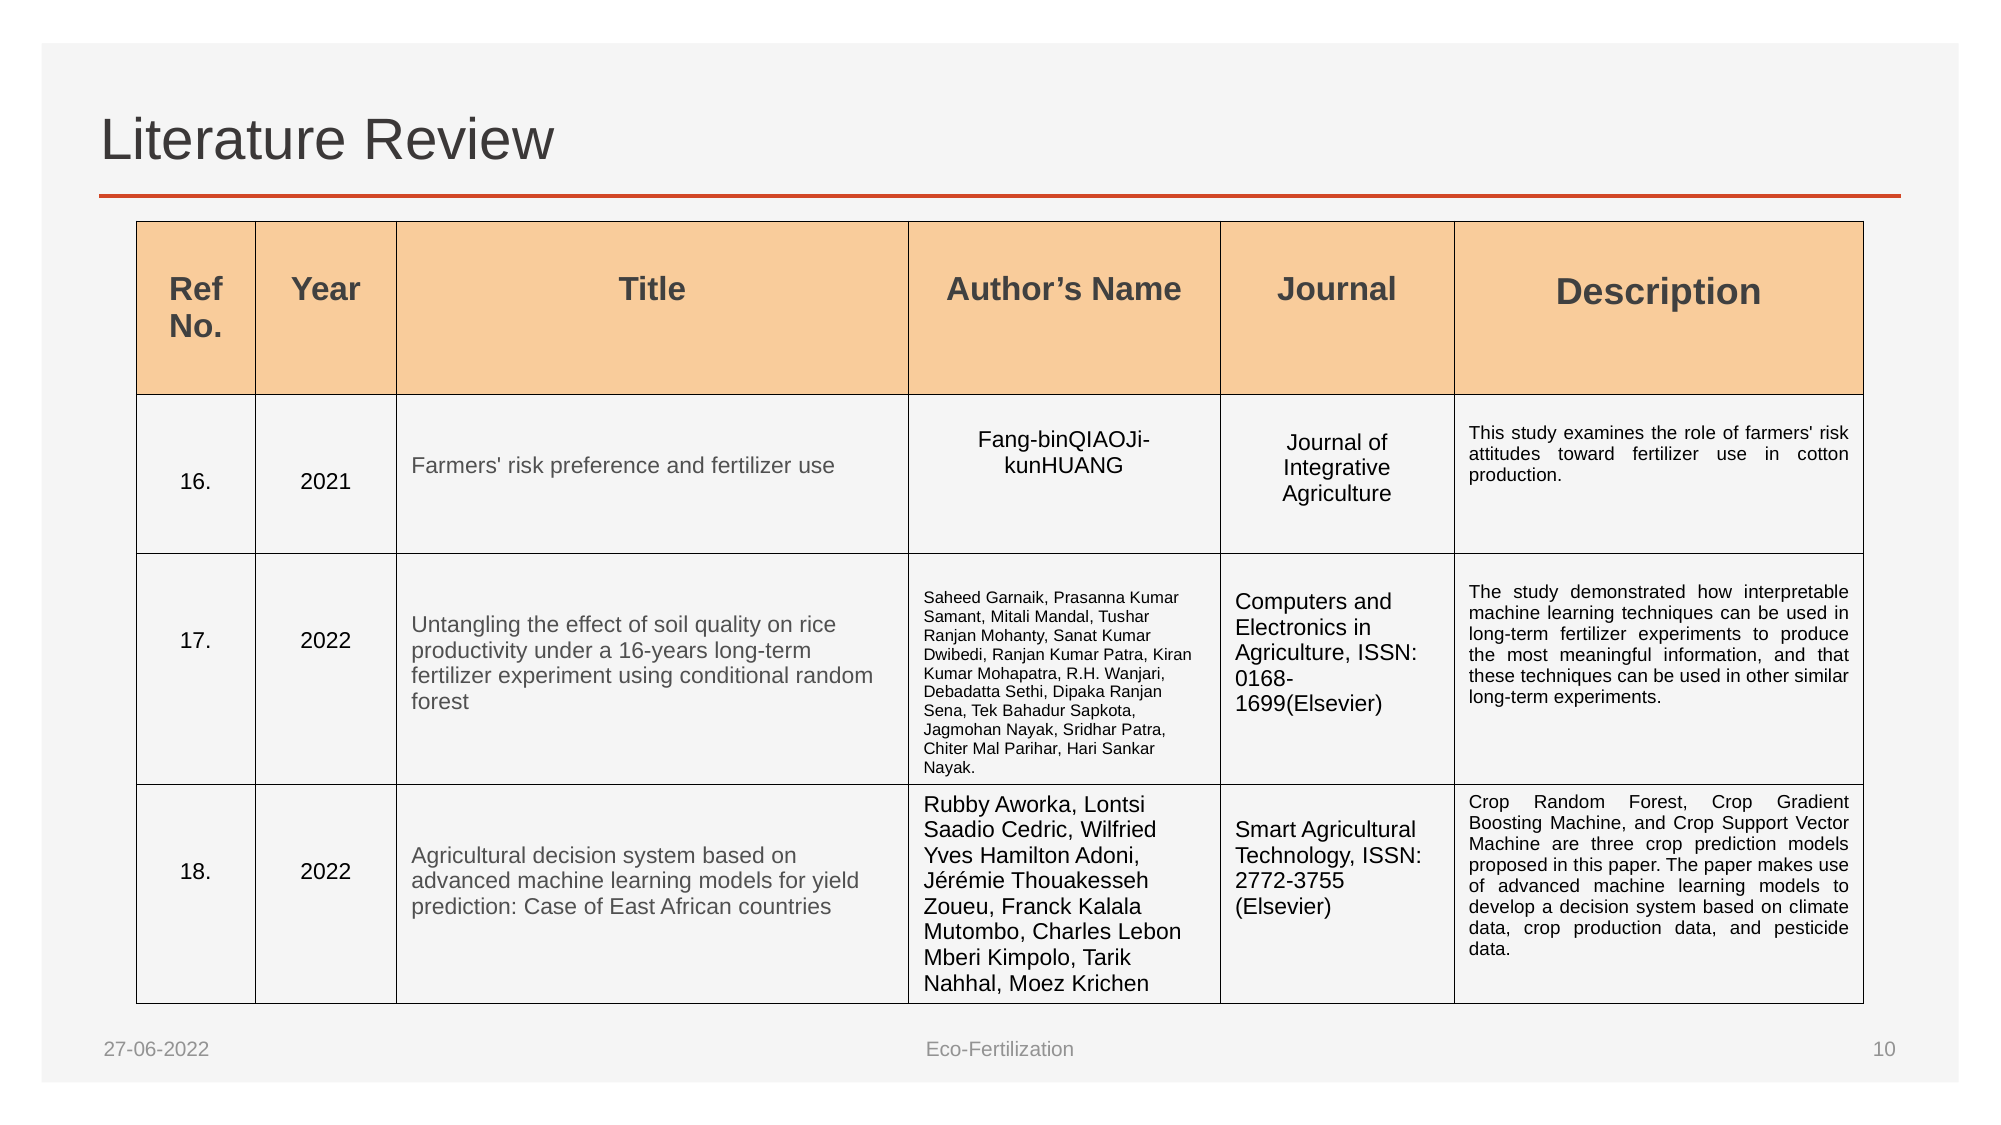

# Literature Review
| Ref No. | Year | Title | Author’s Name | Journal | Description |
| --- | --- | --- | --- | --- | --- |
| 16. | 2021 | Farmers' risk preference and fertilizer use | Fang-binQIAOJi-kunHUANG | Journal of Integrative Agriculture | This study examines the role of farmers' risk attitudes toward fertilizer use in cotton production. |
| 17. | 2022 | Untangling the effect of soil quality on rice productivity under a 16-years long-term fertilizer experiment using conditional random forest | Saheed Garnaik, Prasanna Kumar Samant, Mitali Mandal, Tushar Ranjan Mohanty, Sanat Kumar Dwibedi, Ranjan Kumar Patra, Kiran Kumar Mohapatra, R.H. Wanjari, Debadatta Sethi, Dipaka Ranjan Sena, Tek Bahadur Sapkota, Jagmohan Nayak, Sridhar Patra, Chiter Mal Parihar, Hari Sankar Nayak. | Computers and Electronics in Agriculture, ISSN: 0168-1699(Elsevier) | The study demonstrated how interpretable machine learning techniques can be used in long-term fertilizer experiments to produce the most meaningful information, and that these techniques can be used in other similar long-term experiments. |
| 18. | 2022 | Agricultural decision system based on advanced machine learning models for yield prediction: Case of East African countries | Rubby Aworka, Lontsi Saadio Cedric, Wilfried Yves Hamilton Adoni, Jérémie Thouakesseh Zoueu, Franck Kalala Mutombo, Charles Lebon Mberi Kimpolo, Tarik Nahhal, Moez Krichen | Smart Agricultural Technology, ISSN: 2772-3755 (Elsevier) | Crop Random Forest, Crop Gradient Boosting Machine, and Crop Support Vector Machine are three crop prediction models proposed in this paper. The paper makes use of advanced machine learning models to develop a decision system based on climate data, crop production data, and pesticide data. |
27-06-2022
Eco-Fertilization
10